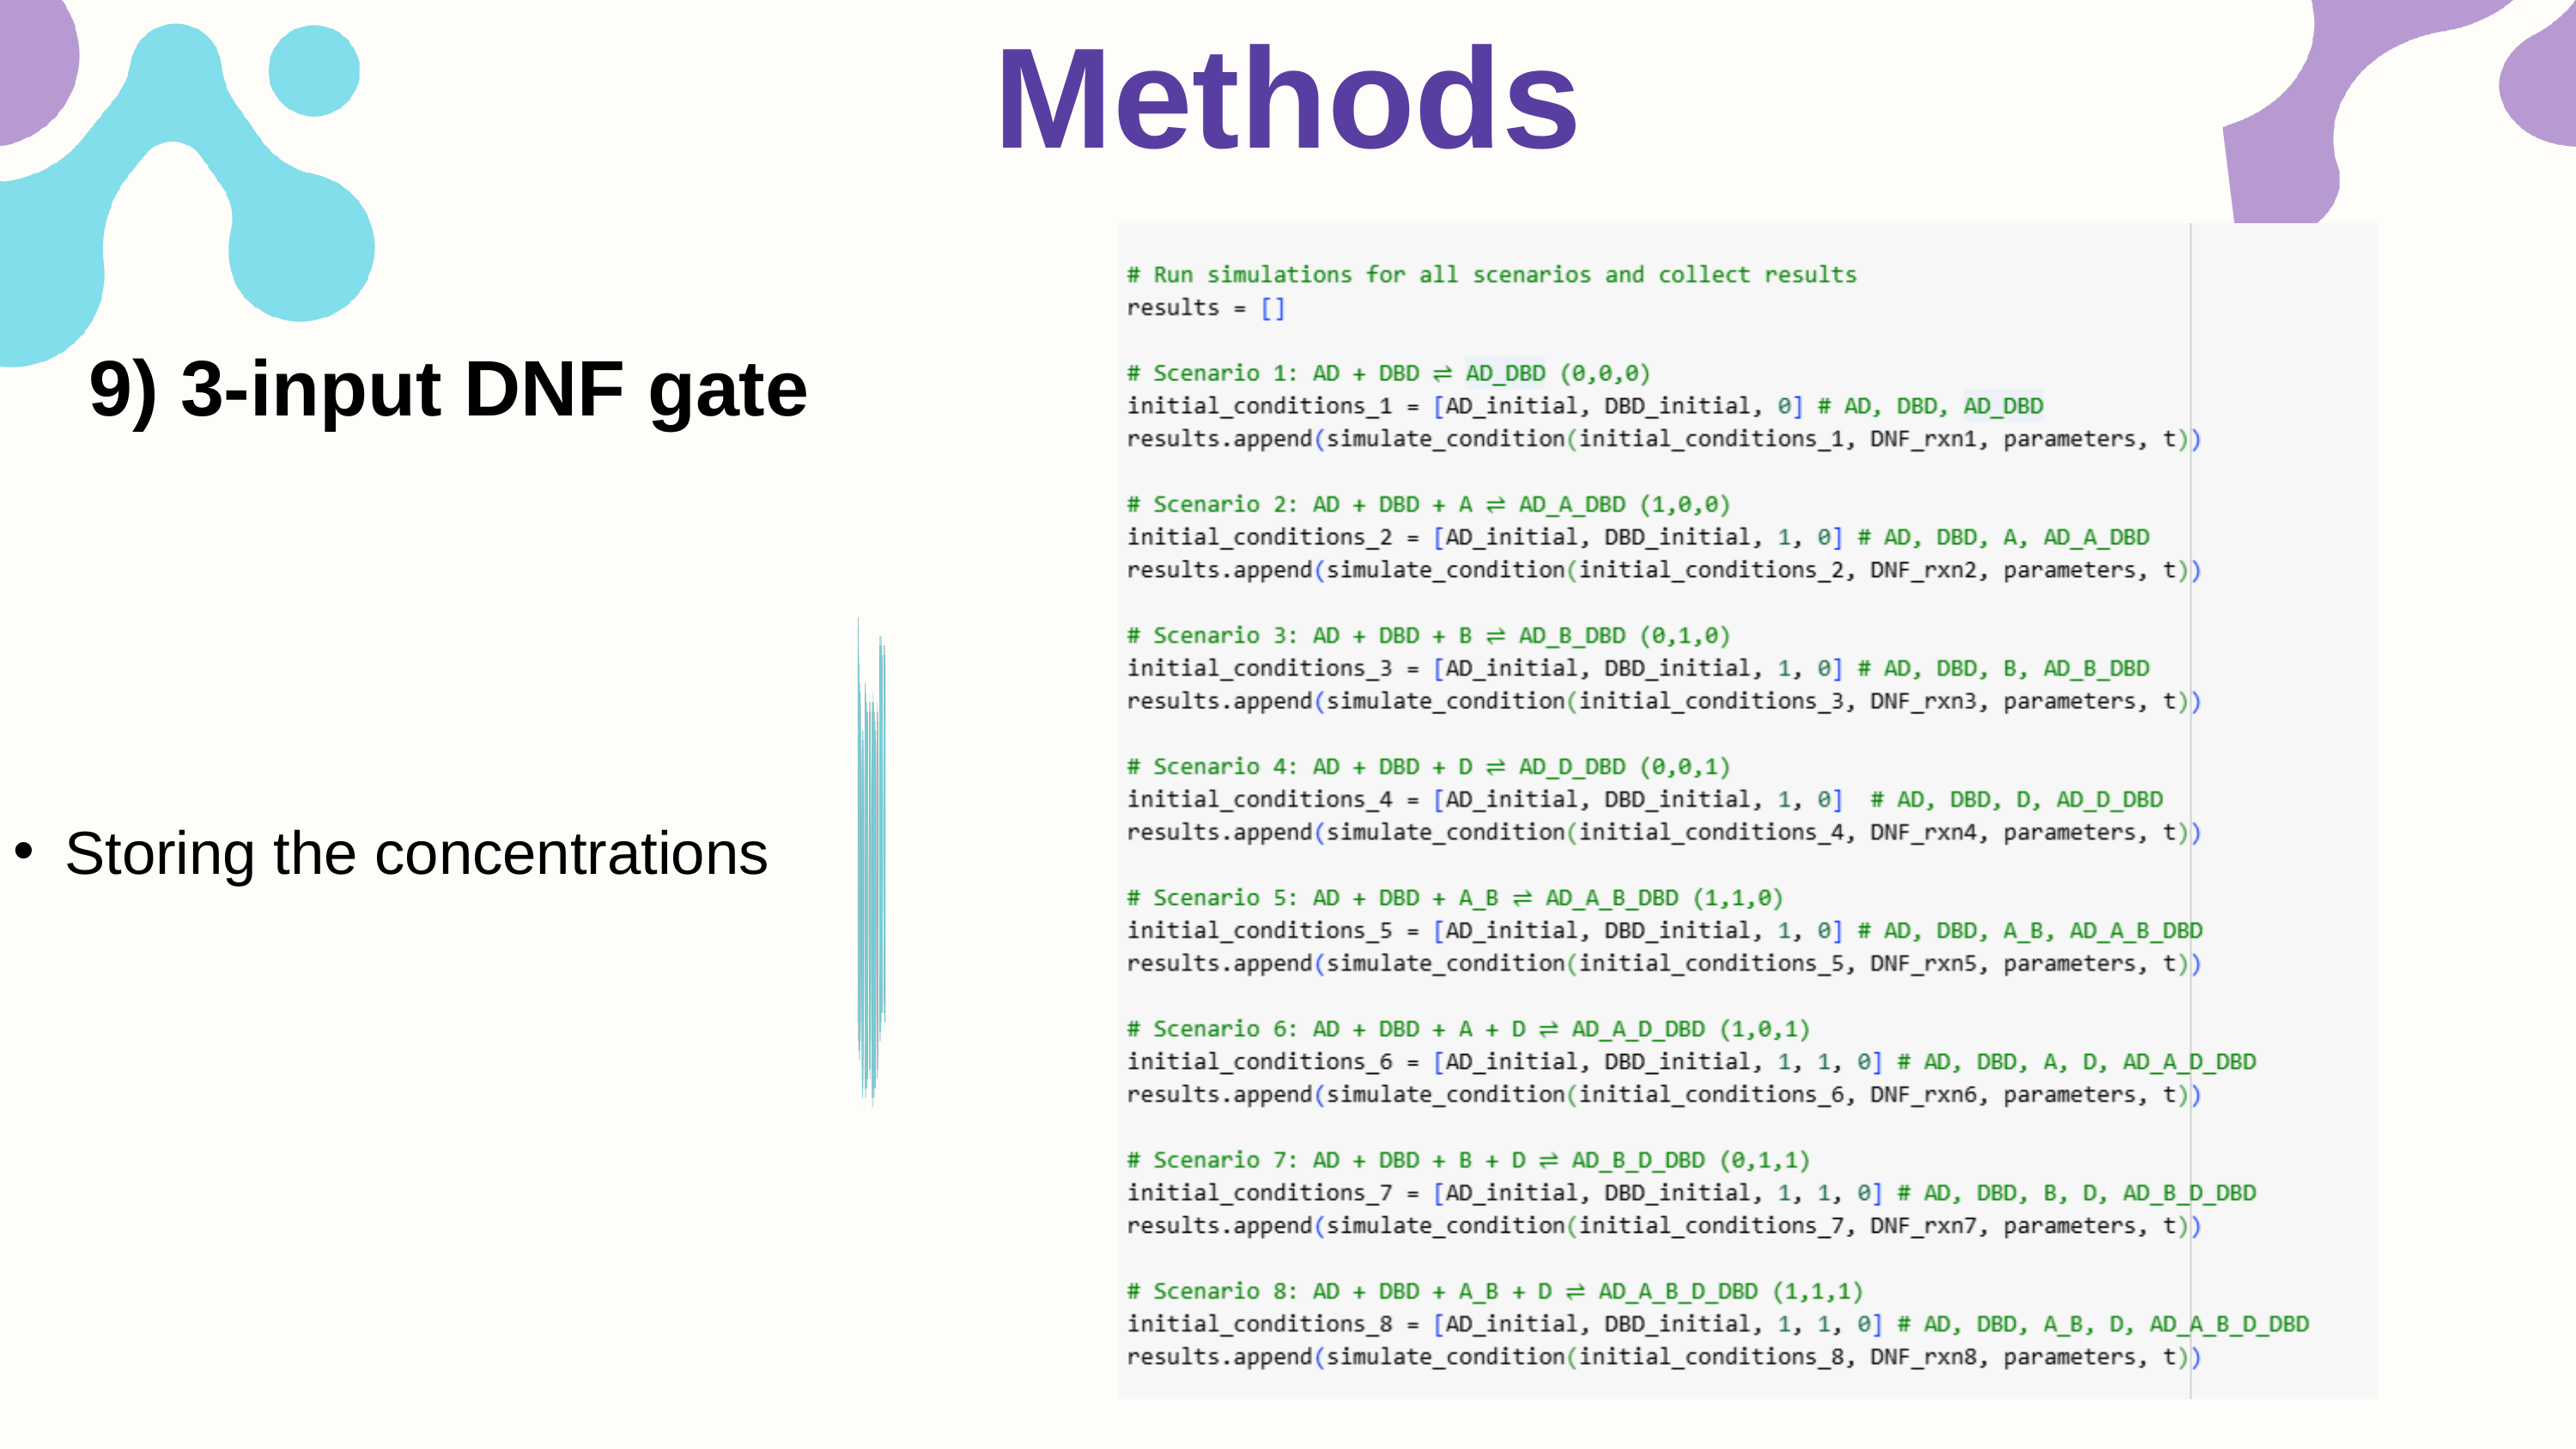

Methods

9) 3-input DNF gate
Storing the concentrations